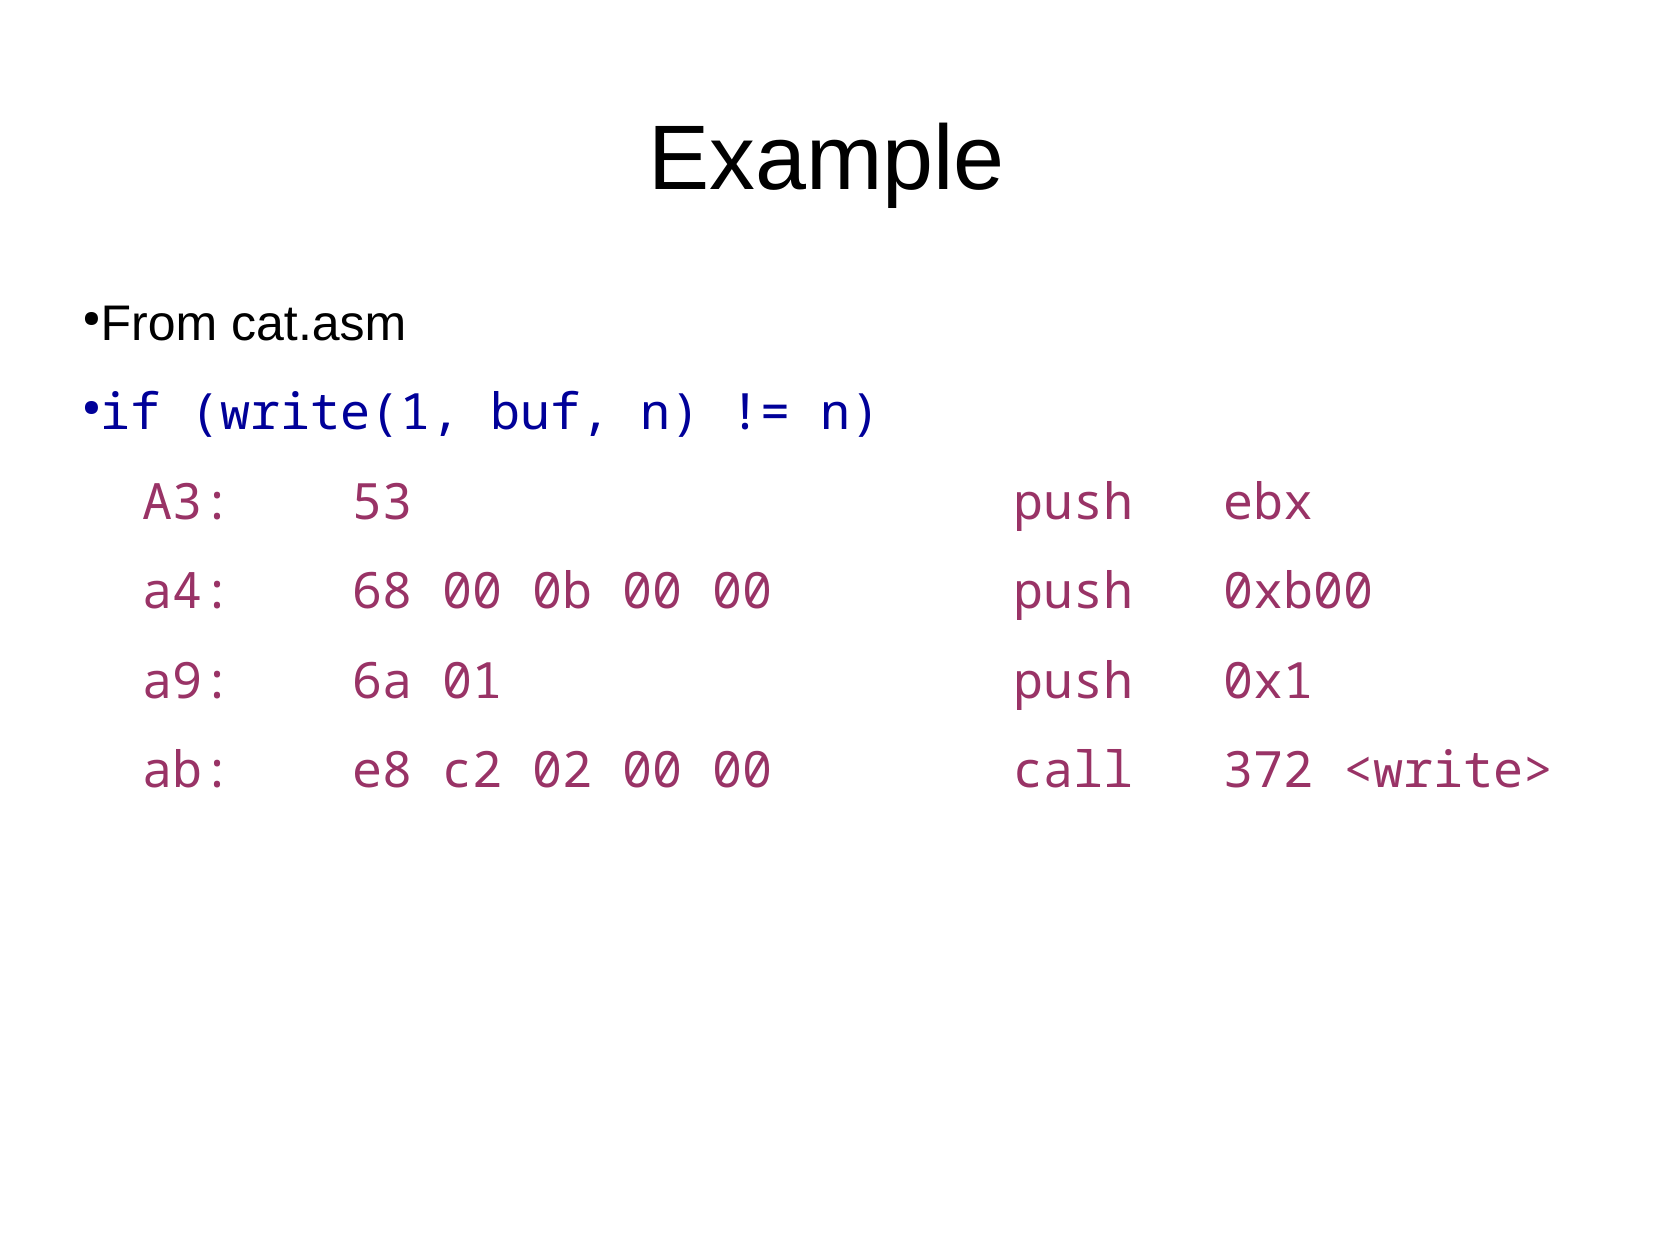

Example
From cat.asm
if (write(1, buf, n) != n)
  A3:    53                    push   ebx
  a4:    68 00 0b 00 00        push   0xb00
  a9:    6a 01                 push   0x1
  ab:    e8 c2 02 00 00        call   372 <write>